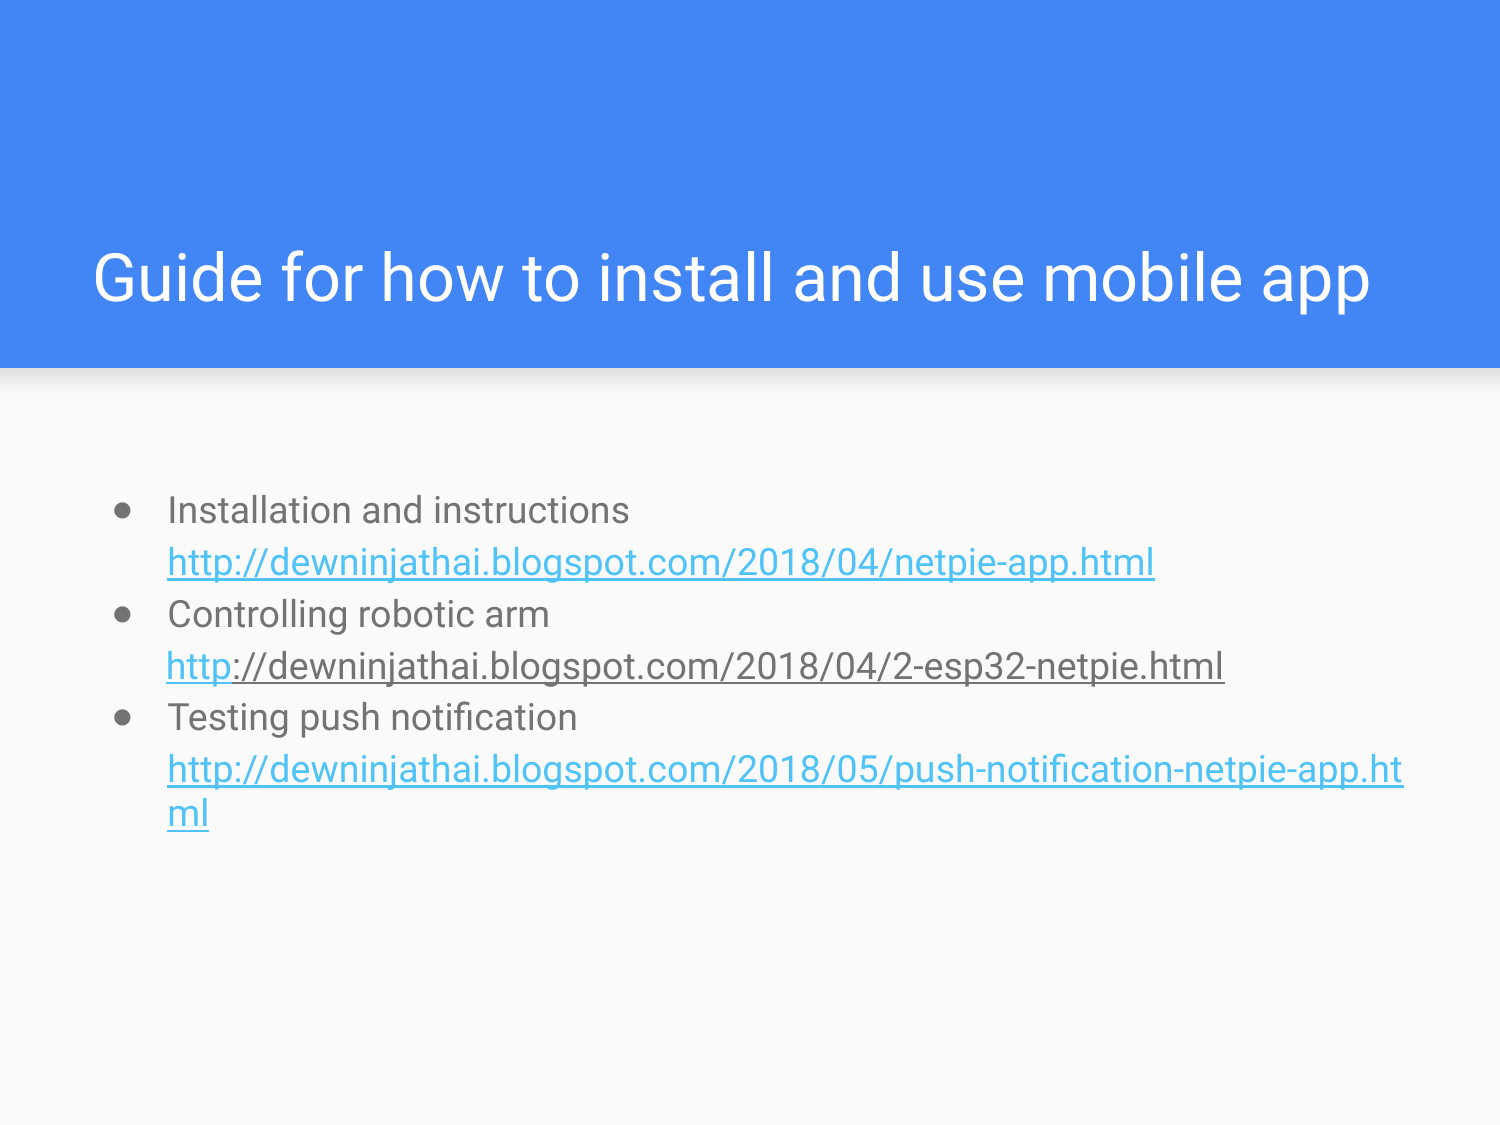

# Guide for how to install and use mobile app

Installation and instructions http://dewninjathai.blogspot.com/2018/04/netpie-app.html
Controlling robotic arm
http://dewninjathai.blogspot.com/2018/04/2-esp32-netpie.html
Testing push notification http://dewninjathai.blogspot.com/2018/05/push-notification-netpie-app.html